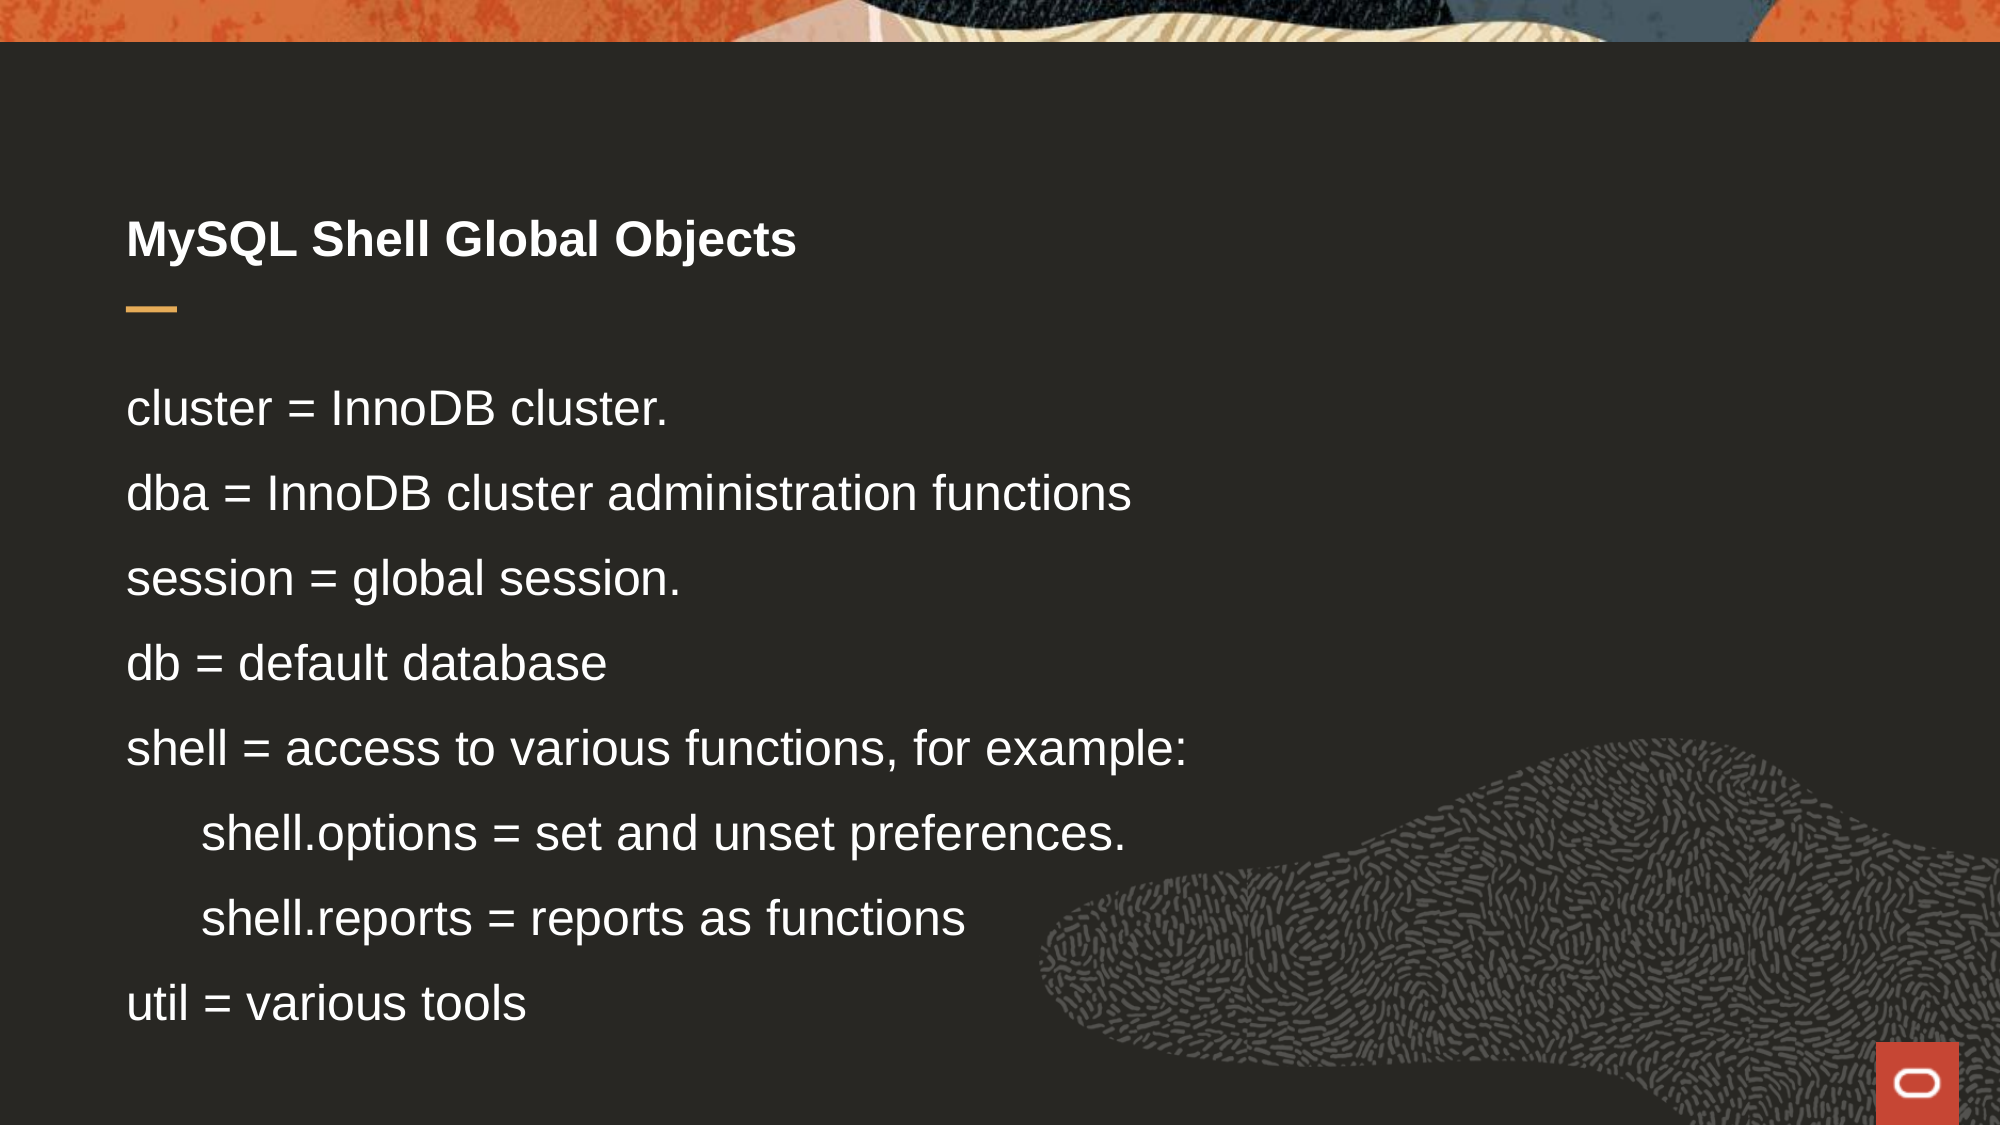

# MySQL Shell Global Objects
cluster = InnoDB cluster.
dba = InnoDB cluster administration functions
session = global session.
db = default database
shell = access to various functions, for example:
shell.options = set and unset preferences.
shell.reports = reports as functions
util = various tools
26